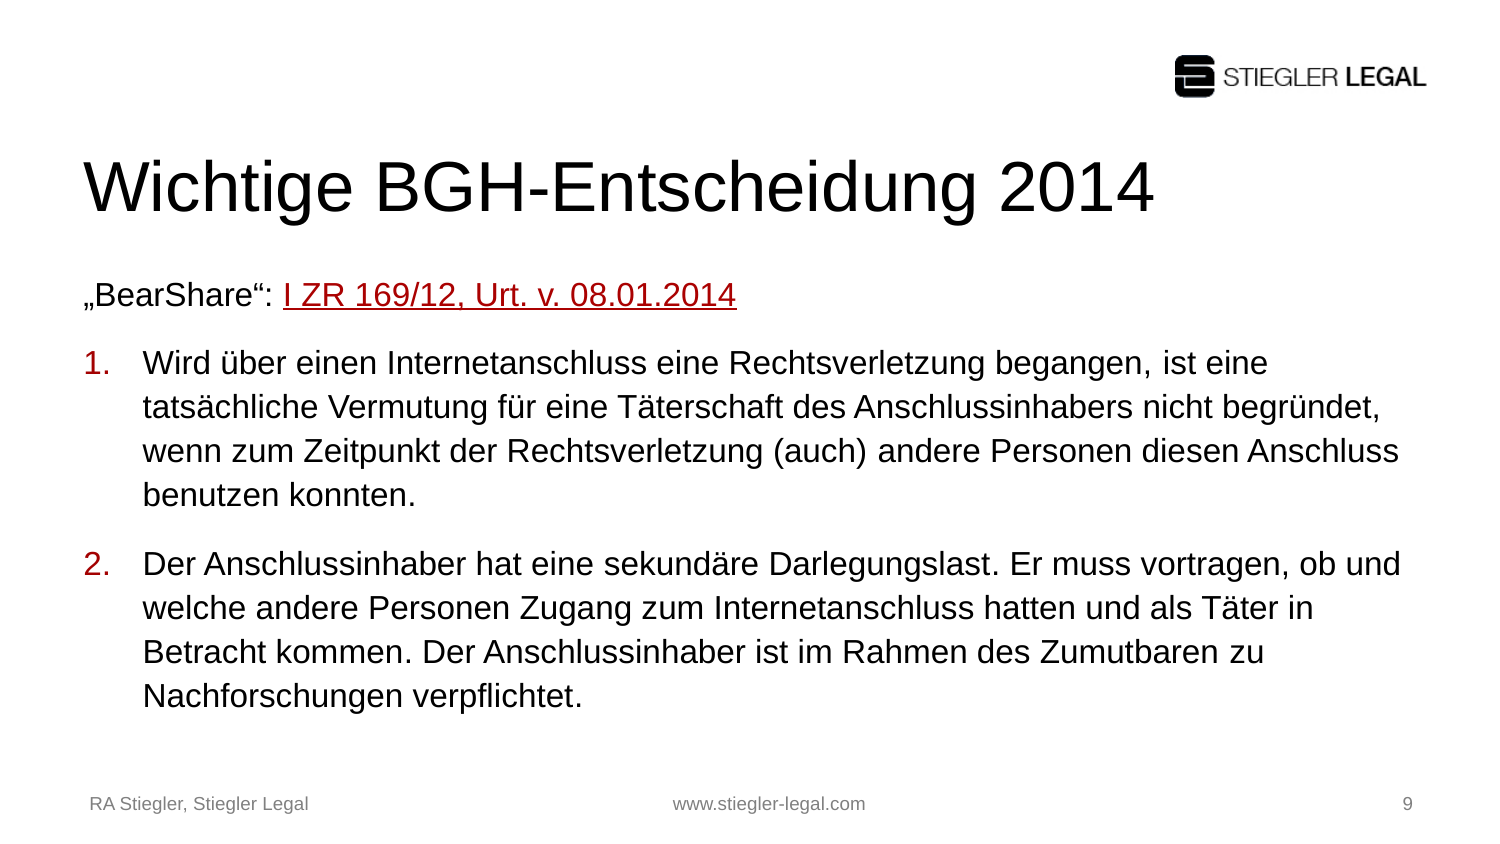

# Wichtige BGH-Entscheidung 2014
„BearShare“: I ZR 169/12, Urt. v. 08.01.2014
Wird über einen Internetanschluss eine Rechtsverletzung begangen, ist eine tatsächliche Vermutung für eine Täterschaft des Anschlussinhabers nicht begründet, wenn zum Zeitpunkt der Rechtsverletzung (auch) andere Personen diesen Anschluss benutzen konnten.
Der Anschlussinhaber hat eine sekundäre Darlegungslast. Er muss vortragen, ob und welche andere Personen Zugang zum Internetanschluss hatten und als Täter in Betracht kommen. Der Anschlussinhaber ist im Rahmen des Zumutbaren zu Nachforschungen verpflichtet.